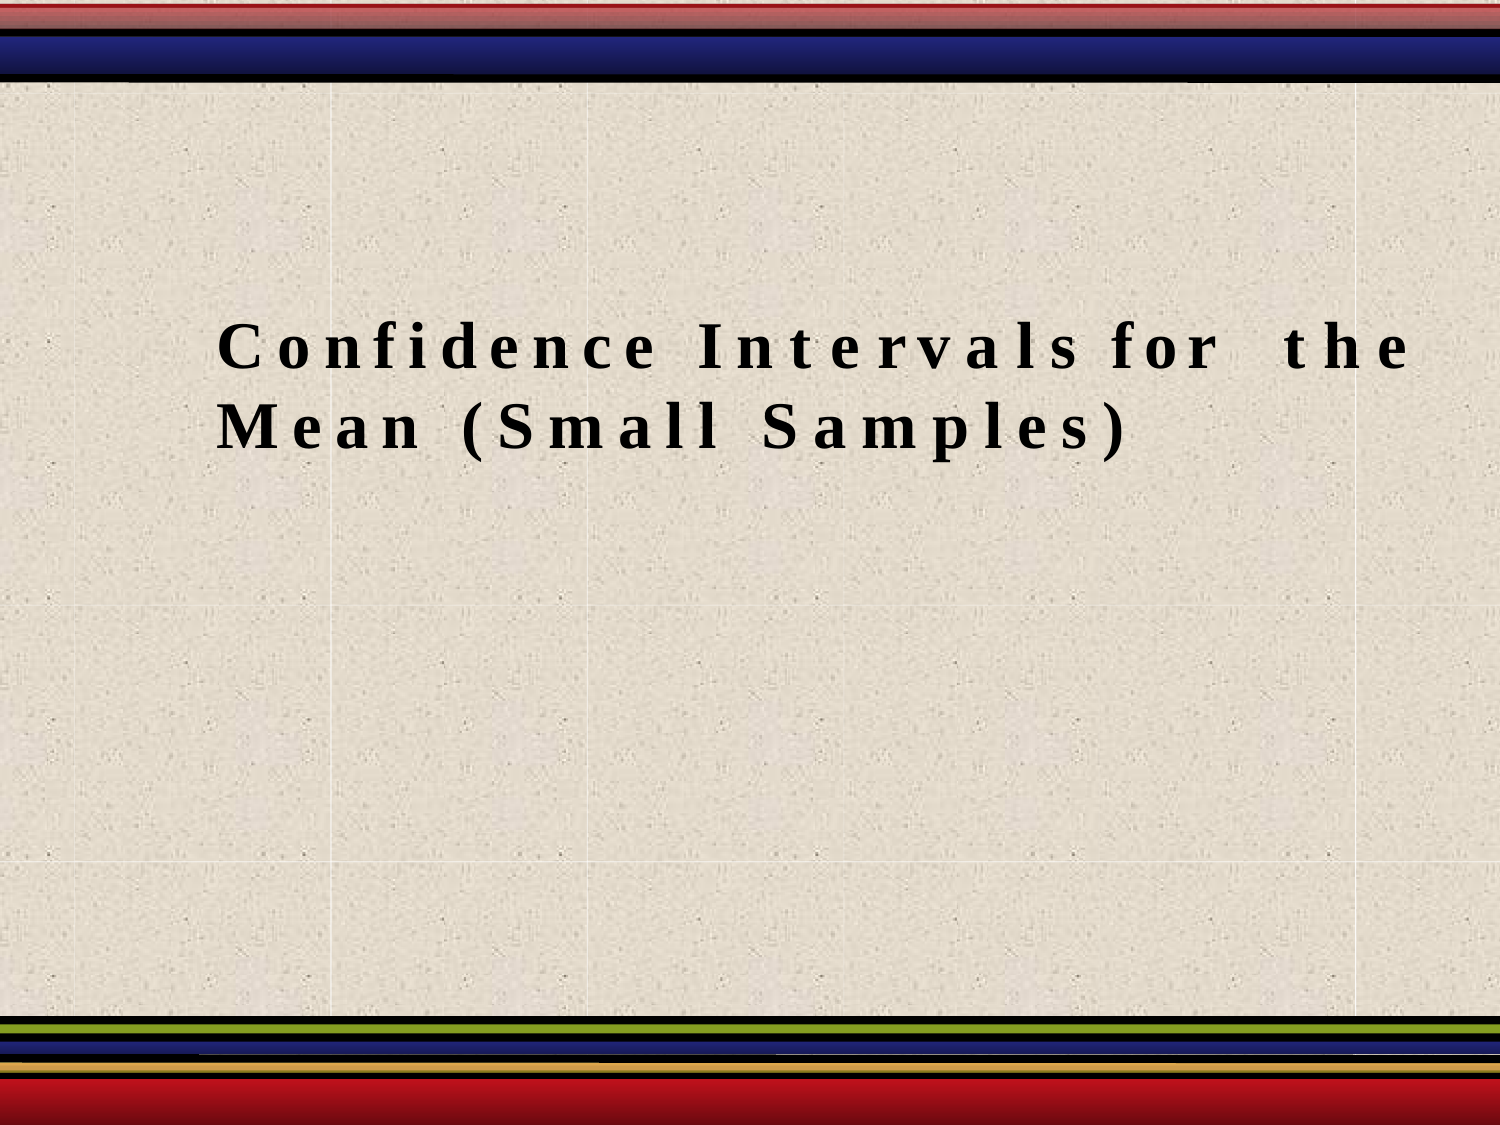

Confidence Intervals for	 the  Mean (Small Samples)